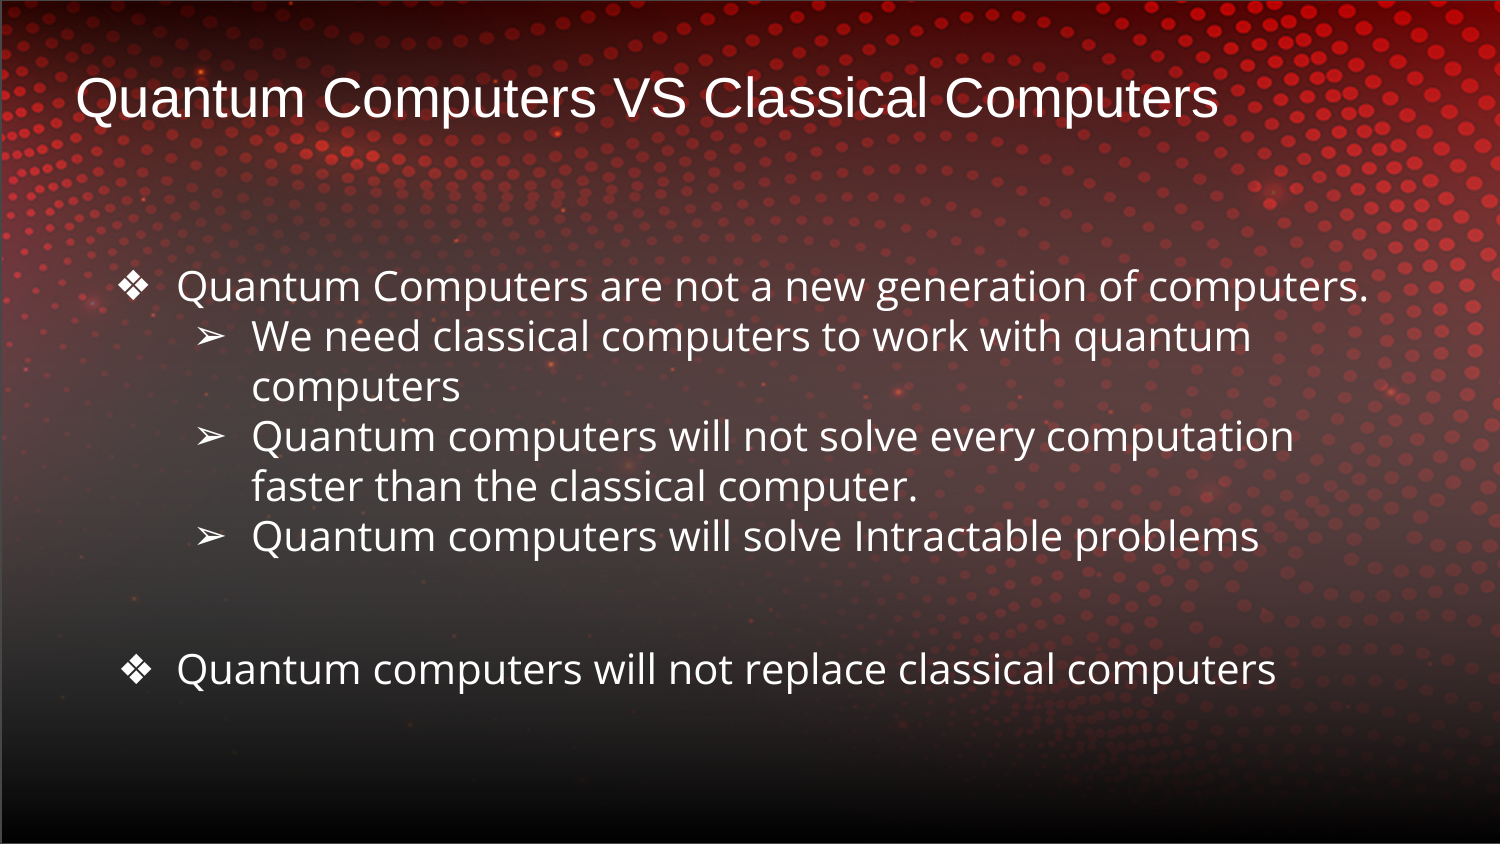

# Quantum Computers VS Classical Computers
Quantum Computers are not a new generation of computers.
We need classical computers to work with quantum computers
Quantum computers will not solve every computation faster than the classical computer.
Quantum computers will solve Intractable problems

Quantum computers will not replace classical computers